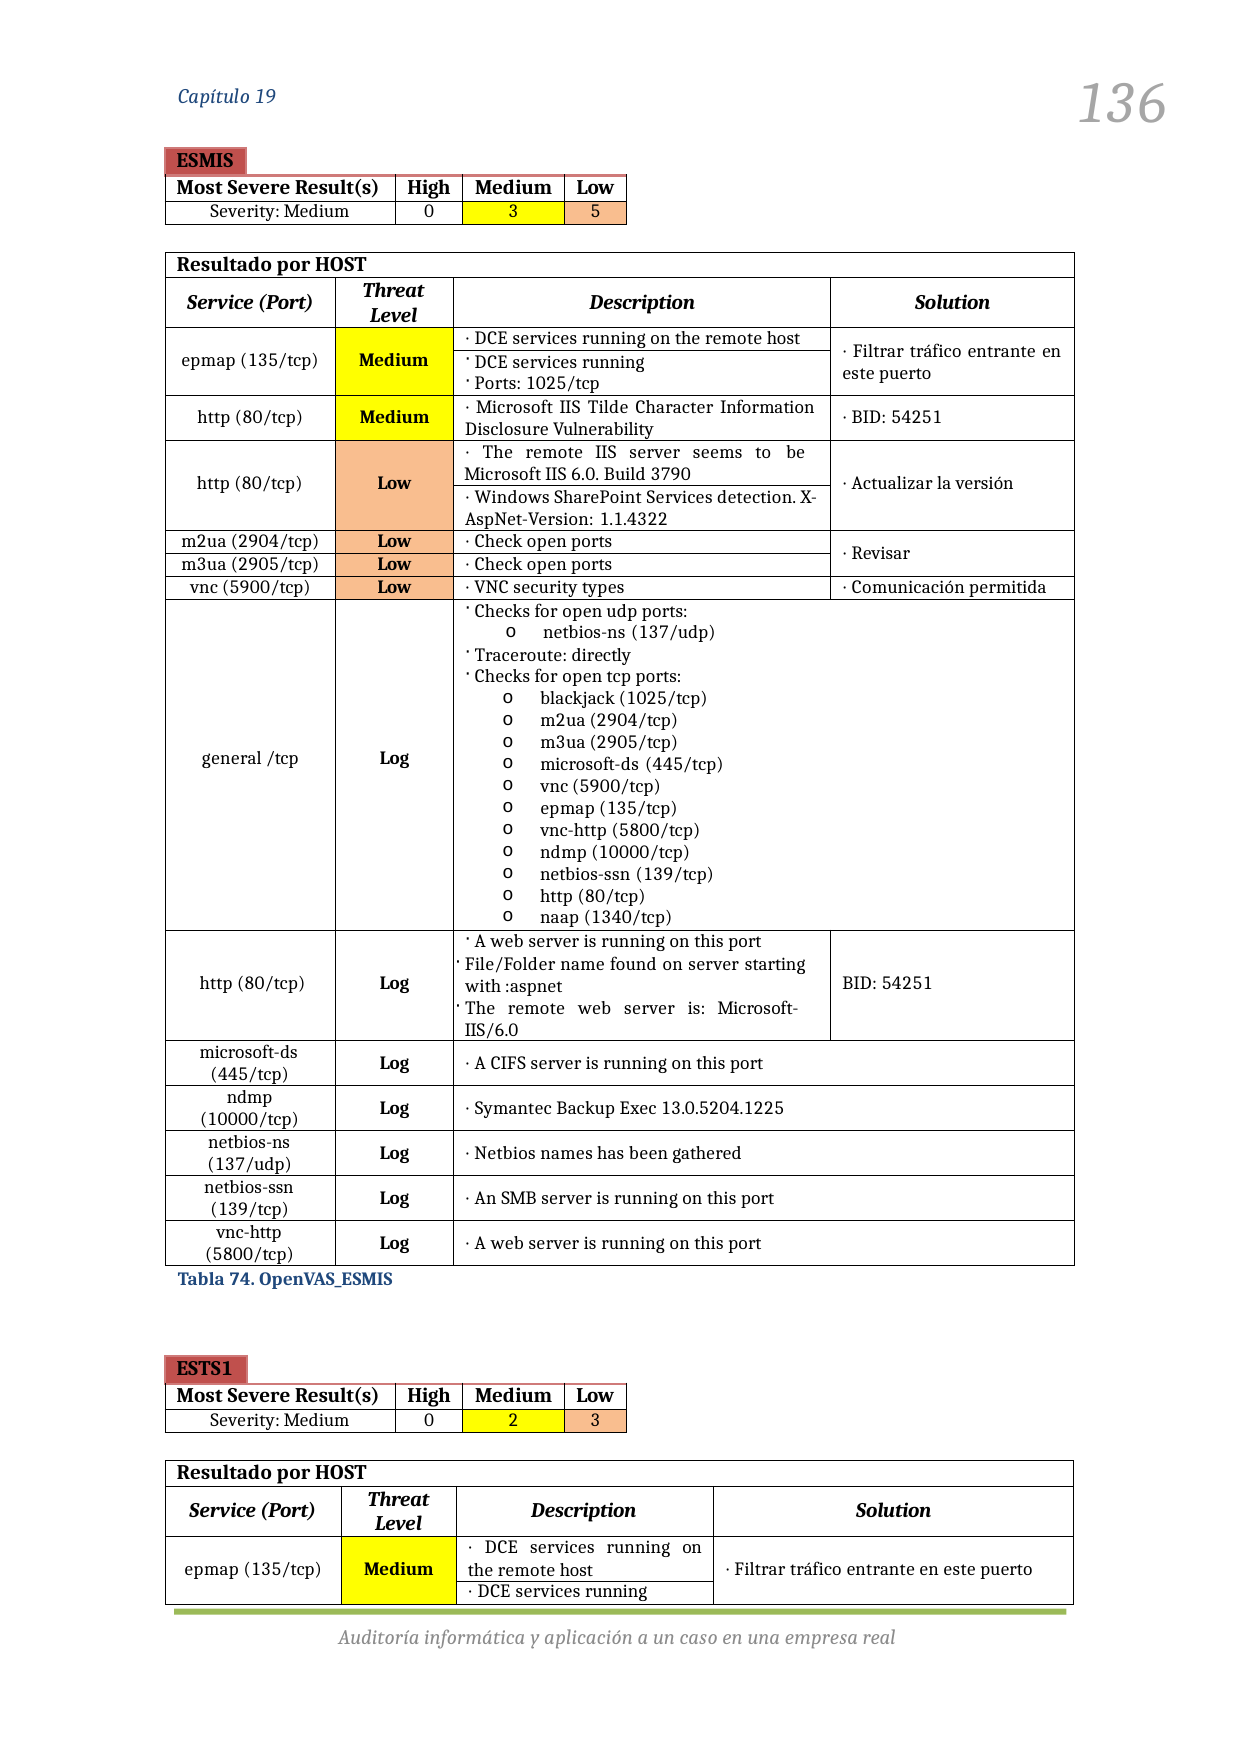

136
Capítulo 19
| ESMIS |  |  |  |  |
| --- | --- | --- | --- | --- |
| Most Severe Result(s) |  | High | Medium | Low |
| Severity: Medium |  | 0 | 3 | 5 |
| Resultado por HOST |  |  |  |
| --- | --- | --- | --- |
| Service (Port) | Threat Level | Description | Solution |
| epmap (135/tcp) | Medium | · DCE services running on the remote host | · Filtrar tráfico entrante en este puerto |
|  |  | DCE services running Ports: 1025/tcp |  |
| http (80/tcp) | Medium | · Microsoft IIS Tilde Character Information Disclosure Vulnerability | · BID: 54251 |
| http (80/tcp) | Low | · The remote IIS server seems to be Microsoft IIS 6.0. Build 3790 | · Actualizar la versión |
|  |  | · Windows SharePoint Services detection. X- AspNet-Version: 1.1.4322 |  |
| m2ua (2904/tcp) | Low | · Check open ports | · Revisar |
| m3ua (2905/tcp) | Low | · Check open ports |  |
| vnc (5900/tcp) | Low | · VNC security types | · Comunicación permitida |
| general /tcp | Log | Checks for open udp ports: netbios-ns (137/udp) Traceroute: directly Checks for open tcp ports: blackjack (1025/tcp) m2ua (2904/tcp) m3ua (2905/tcp) microsoft-ds (445/tcp) vnc (5900/tcp) epmap (135/tcp) vnc-http (5800/tcp) ndmp (10000/tcp) netbios-ssn (139/tcp) http (80/tcp) naap (1340/tcp) |  |
| http (80/tcp) | Log | A web server is running on this port File/Folder name found on server starting with :aspnet The remote web server is: Microsoft- IIS/6.0 | BID: 54251 |
| microsoft-ds (445/tcp) | Log | · A CIFS server is running on this port |  |
| ndmp (10000/tcp) | Log | · Symantec Backup Exec 13.0.5204.1225 |  |
| netbios-ns (137/udp) | Log | · Netbios names has been gathered |  |
| netbios-ssn (139/tcp) | Log | · An SMB server is running on this port |  |
| vnc-http (5800/tcp) | Log | · A web server is running on this port |  |
Tabla 74. OpenVAS_ESMIS
| ESTS1 |  |  |  |  |
| --- | --- | --- | --- | --- |
| Most Severe Result(s) |  | High | Medium | Low |
| Severity: Medium |  | 0 | 2 | 3 |
| Resultado por HOST |  |  |  |
| --- | --- | --- | --- |
| Service (Port) | Threat Level | Description | Solution |
| epmap (135/tcp) | Medium | · DCE services running on the remote host | · Filtrar tráfico entrante en este puerto |
|  |  | · DCE services running |  |

Auditoría informática y aplicación a un caso en una empresa real